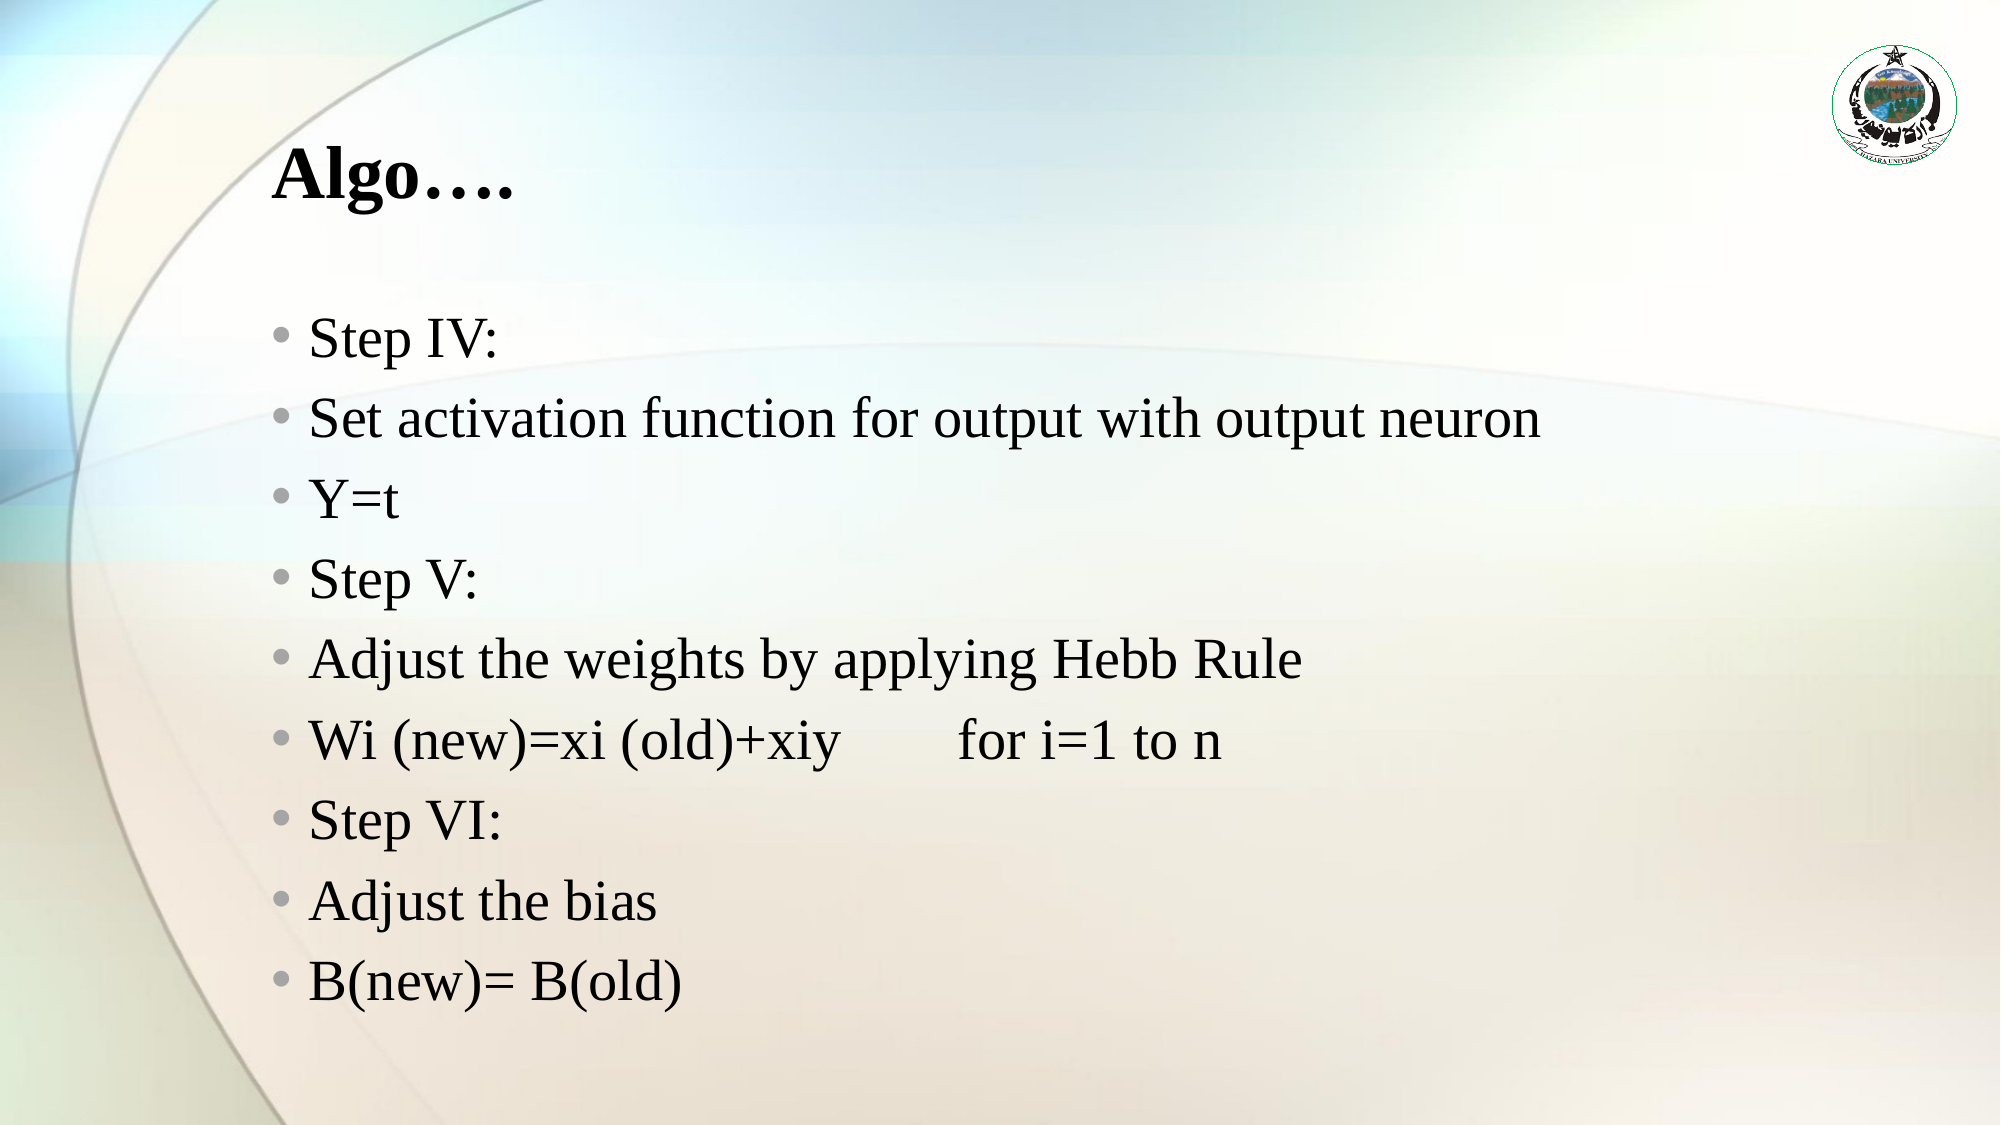

# Algo….
Step IV:
Set activation function for output with output neuron
Y=t
Step V:
Adjust the weights by applying Hebb Rule
Wi (new)=xi (old)+xiy        for i=1 to n
Step VI:
Adjust the bias
B(new)= B(old)